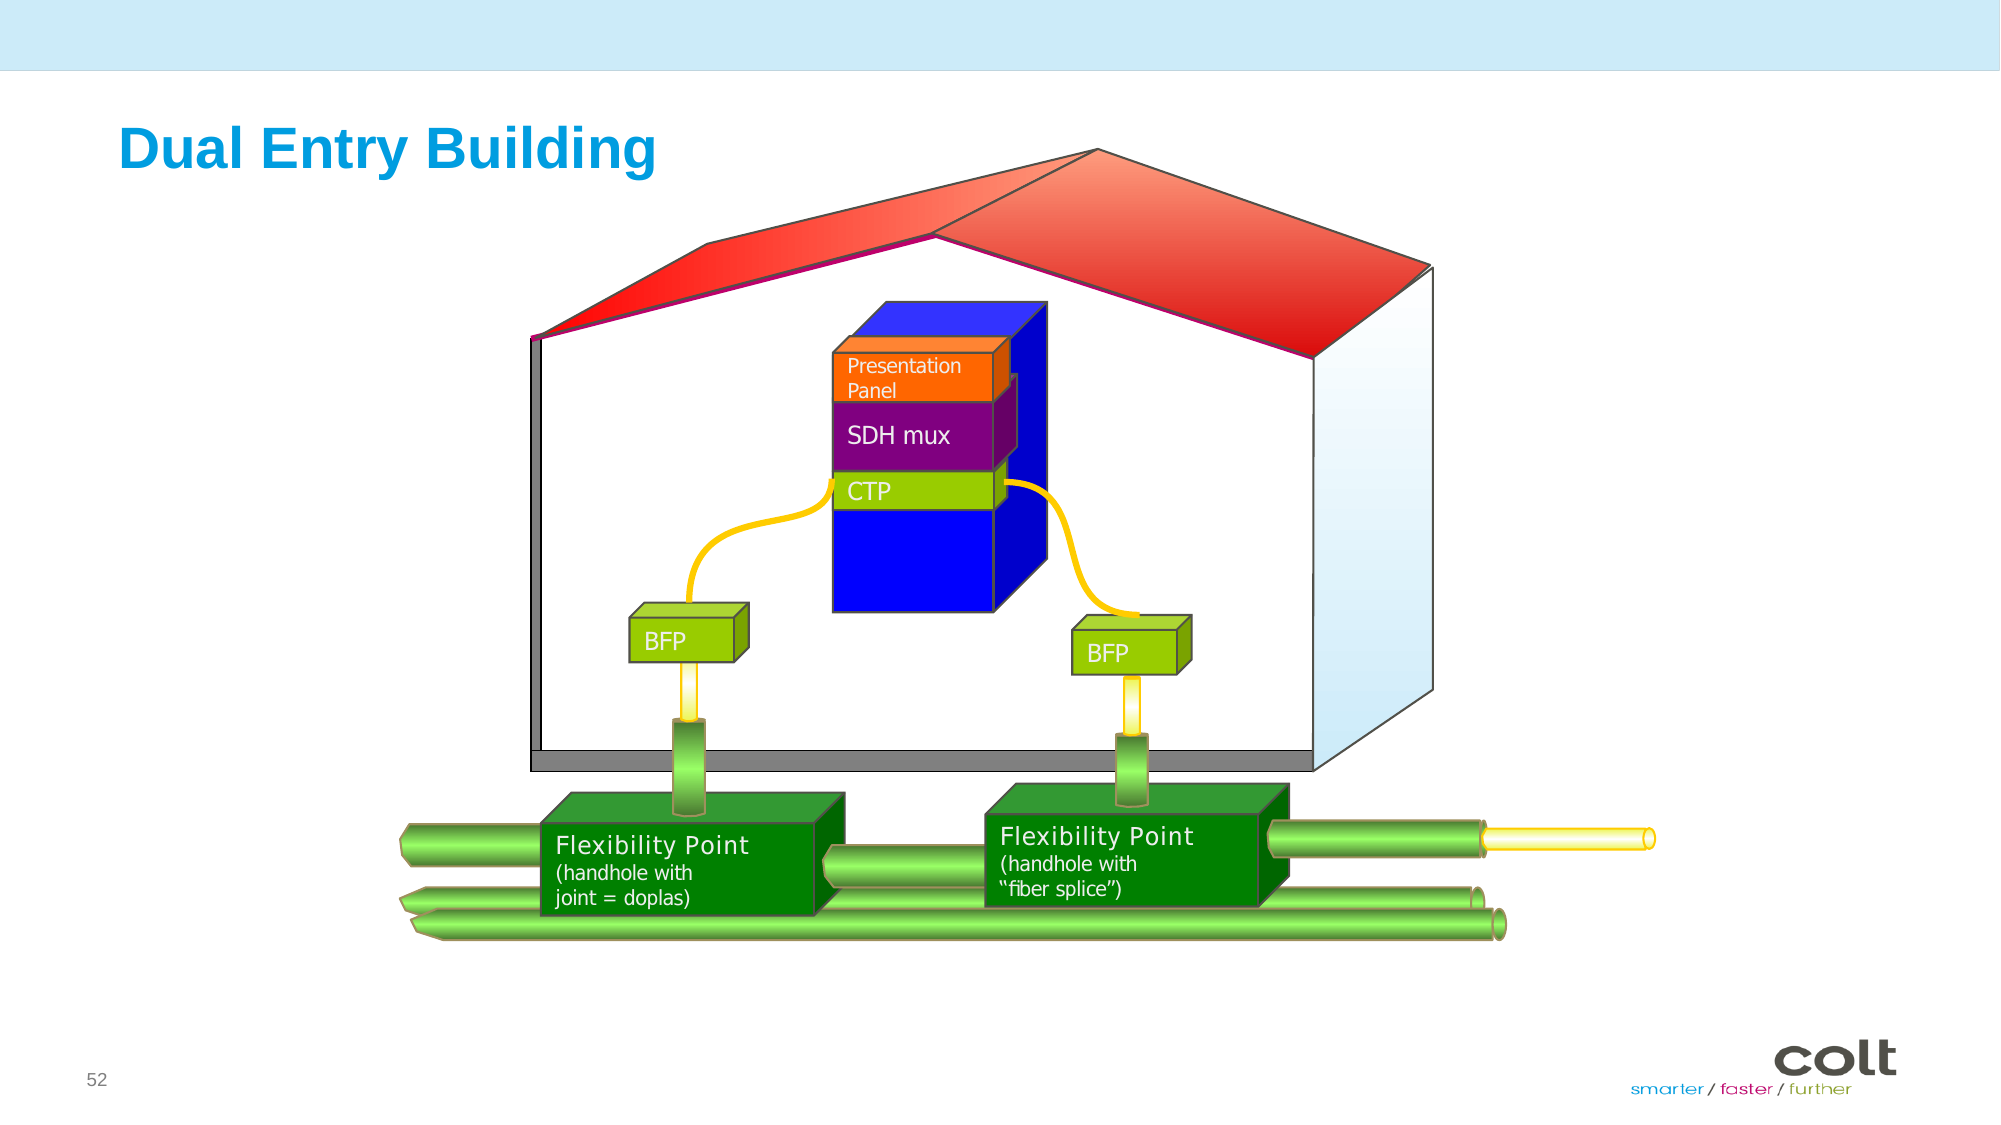

# Dual Entry Building

SDH mux
Presentation
Panel
SDH mux
CTP

BFP

Flexibility Point
(handhole with
“fiber splice”)

BFP
24 F

Flexibility Point
(handhole with
joint = doplas)